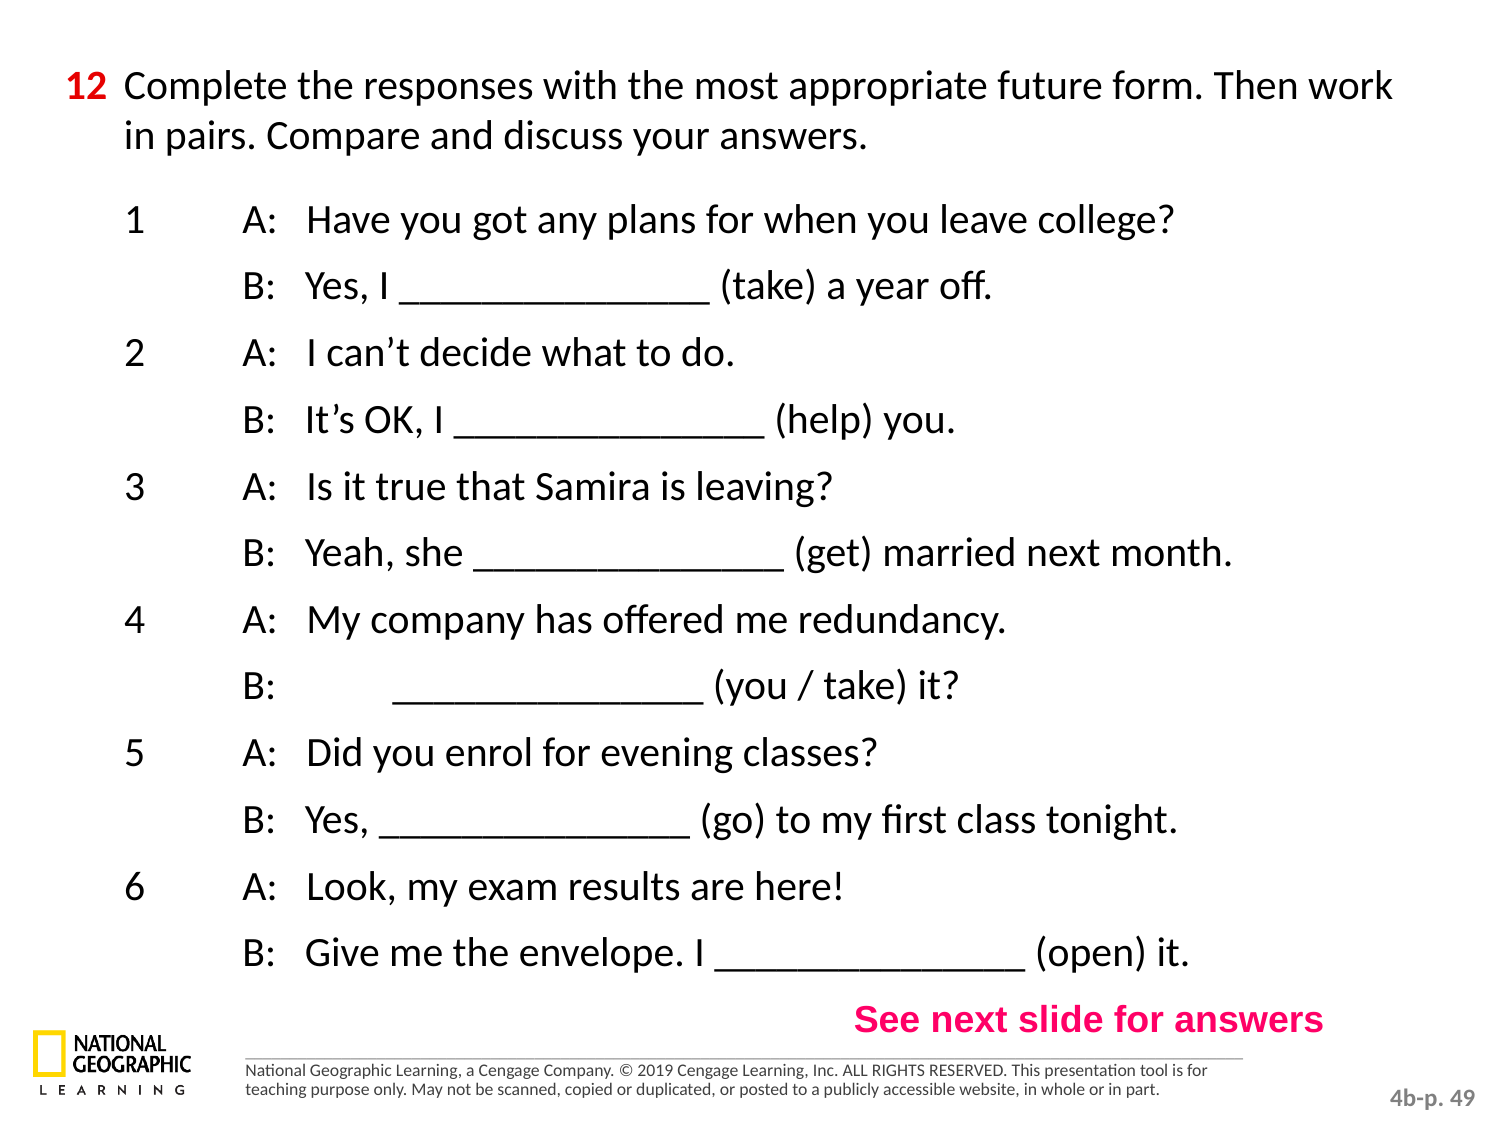

12 	Complete the responses with the most appropriate future form. Then work in pairs. Compare and discuss your answers.
1	A:   Have you got any plans for when you leave college?
	B:   Yes, I _______________ (take) a year off.
2 	A:   I can’t decide what to do.
	B:   It’s OK, I _______________ (help) you.
3 	A:   Is it true that Samira is leaving?
	B:   Yeah, she _______________ (get) married next month.
4	A:   My company has offered me redundancy.
	B: 	_______________ (you / take) it?
5 	A:   Did you enrol for evening classes?
	B:   Yes, _______________ (go) to my first class tonight.
6 	A:   Look, my exam results are here!
	B:   Give me the envelope. I _______________ (open) it.
See next slide for answers
4b-p. 49